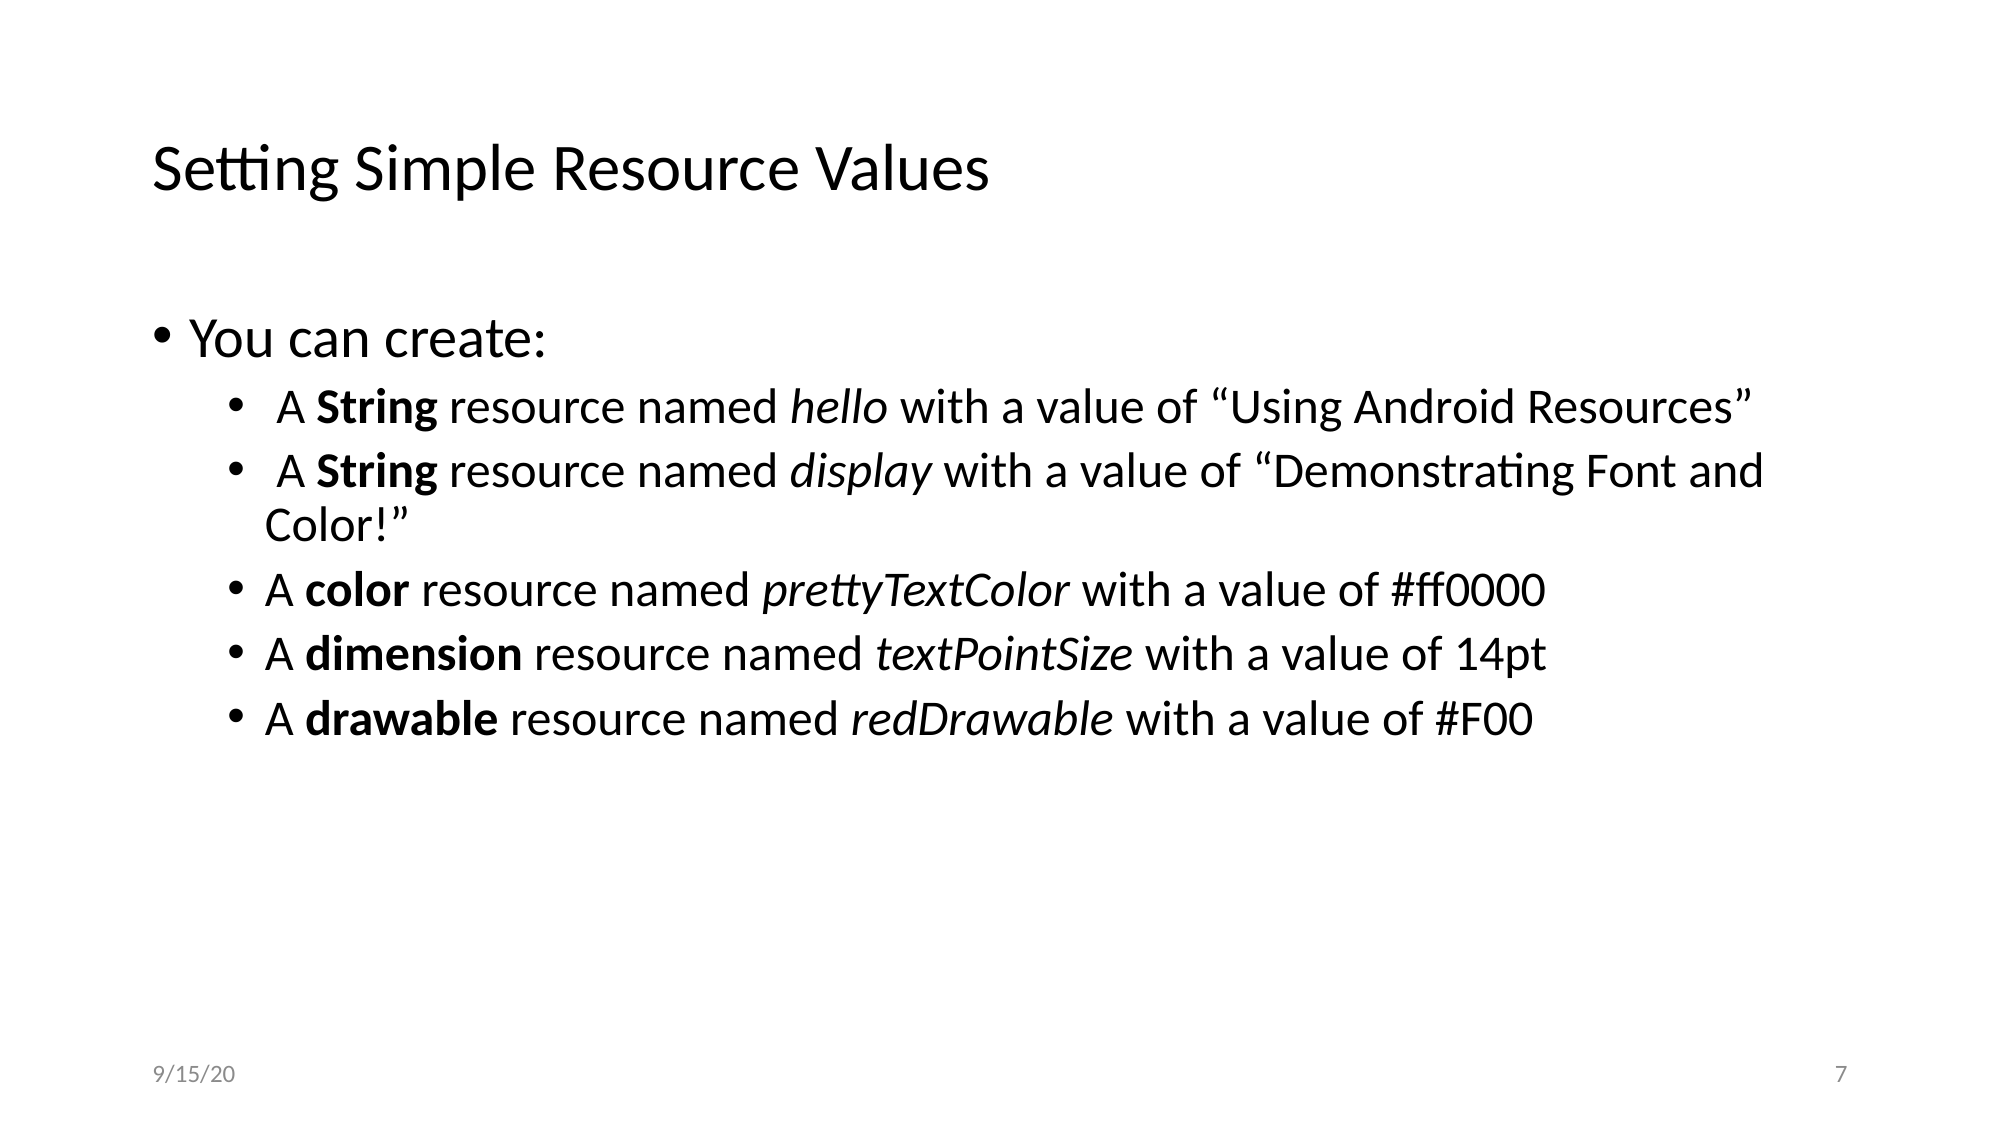

# Setting Simple Resource Values
You can create:
 A String resource named hello with a value of “Using Android Resources”
 A String resource named display with a value of “Demonstrating Font and Color!”
A color resource named prettyTextColor with a value of #ff0000
A dimension resource named textPointSize with a value of 14pt
A drawable resource named redDrawable with a value of #F00
9/15/20
7